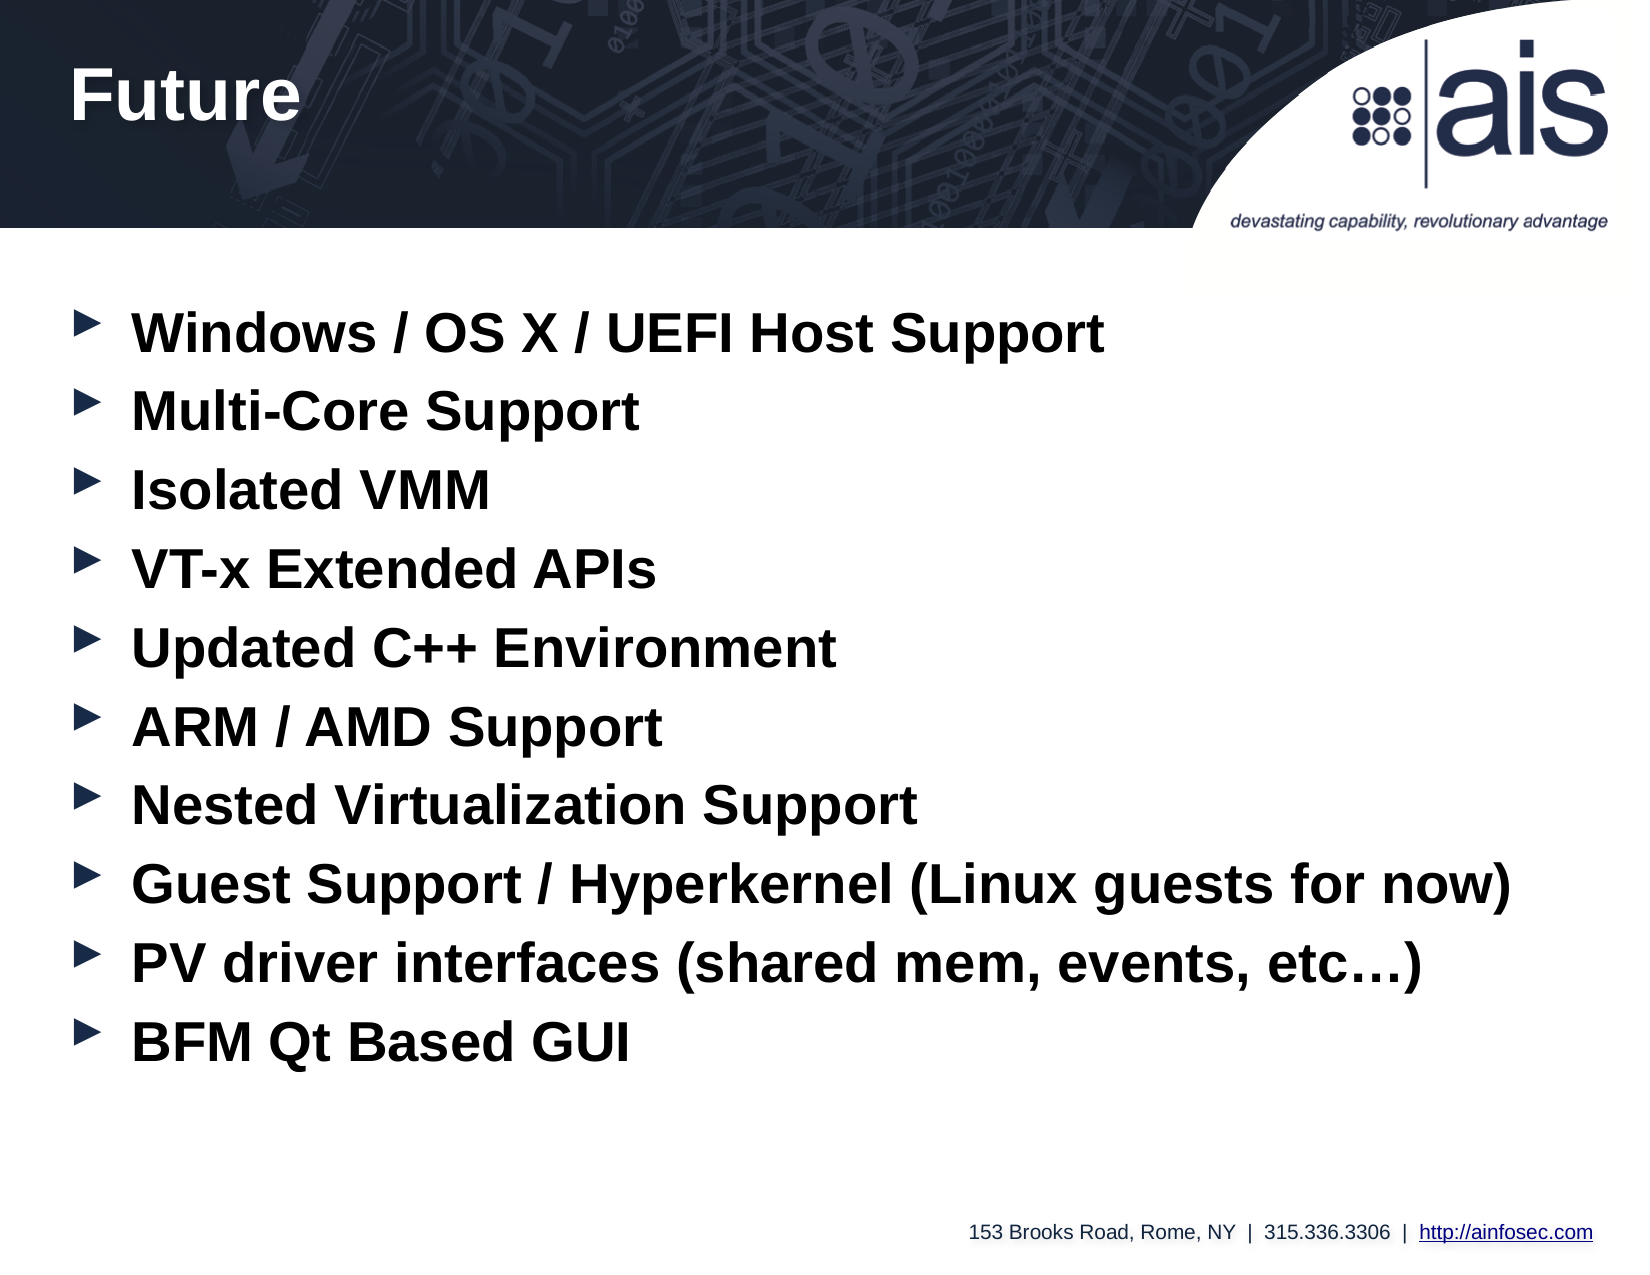

Future

Windows / OS X / UEFI Host Support
Multi-Core Support
Isolated VMM
VT-x Extended APIs
Updated C++ Environment
ARM / AMD Support
Nested Virtualization Support
Guest Support / Hyperkernel (Linux guests for now)
PV driver interfaces (shared mem, events, etc…)
BFM Qt Based GUI